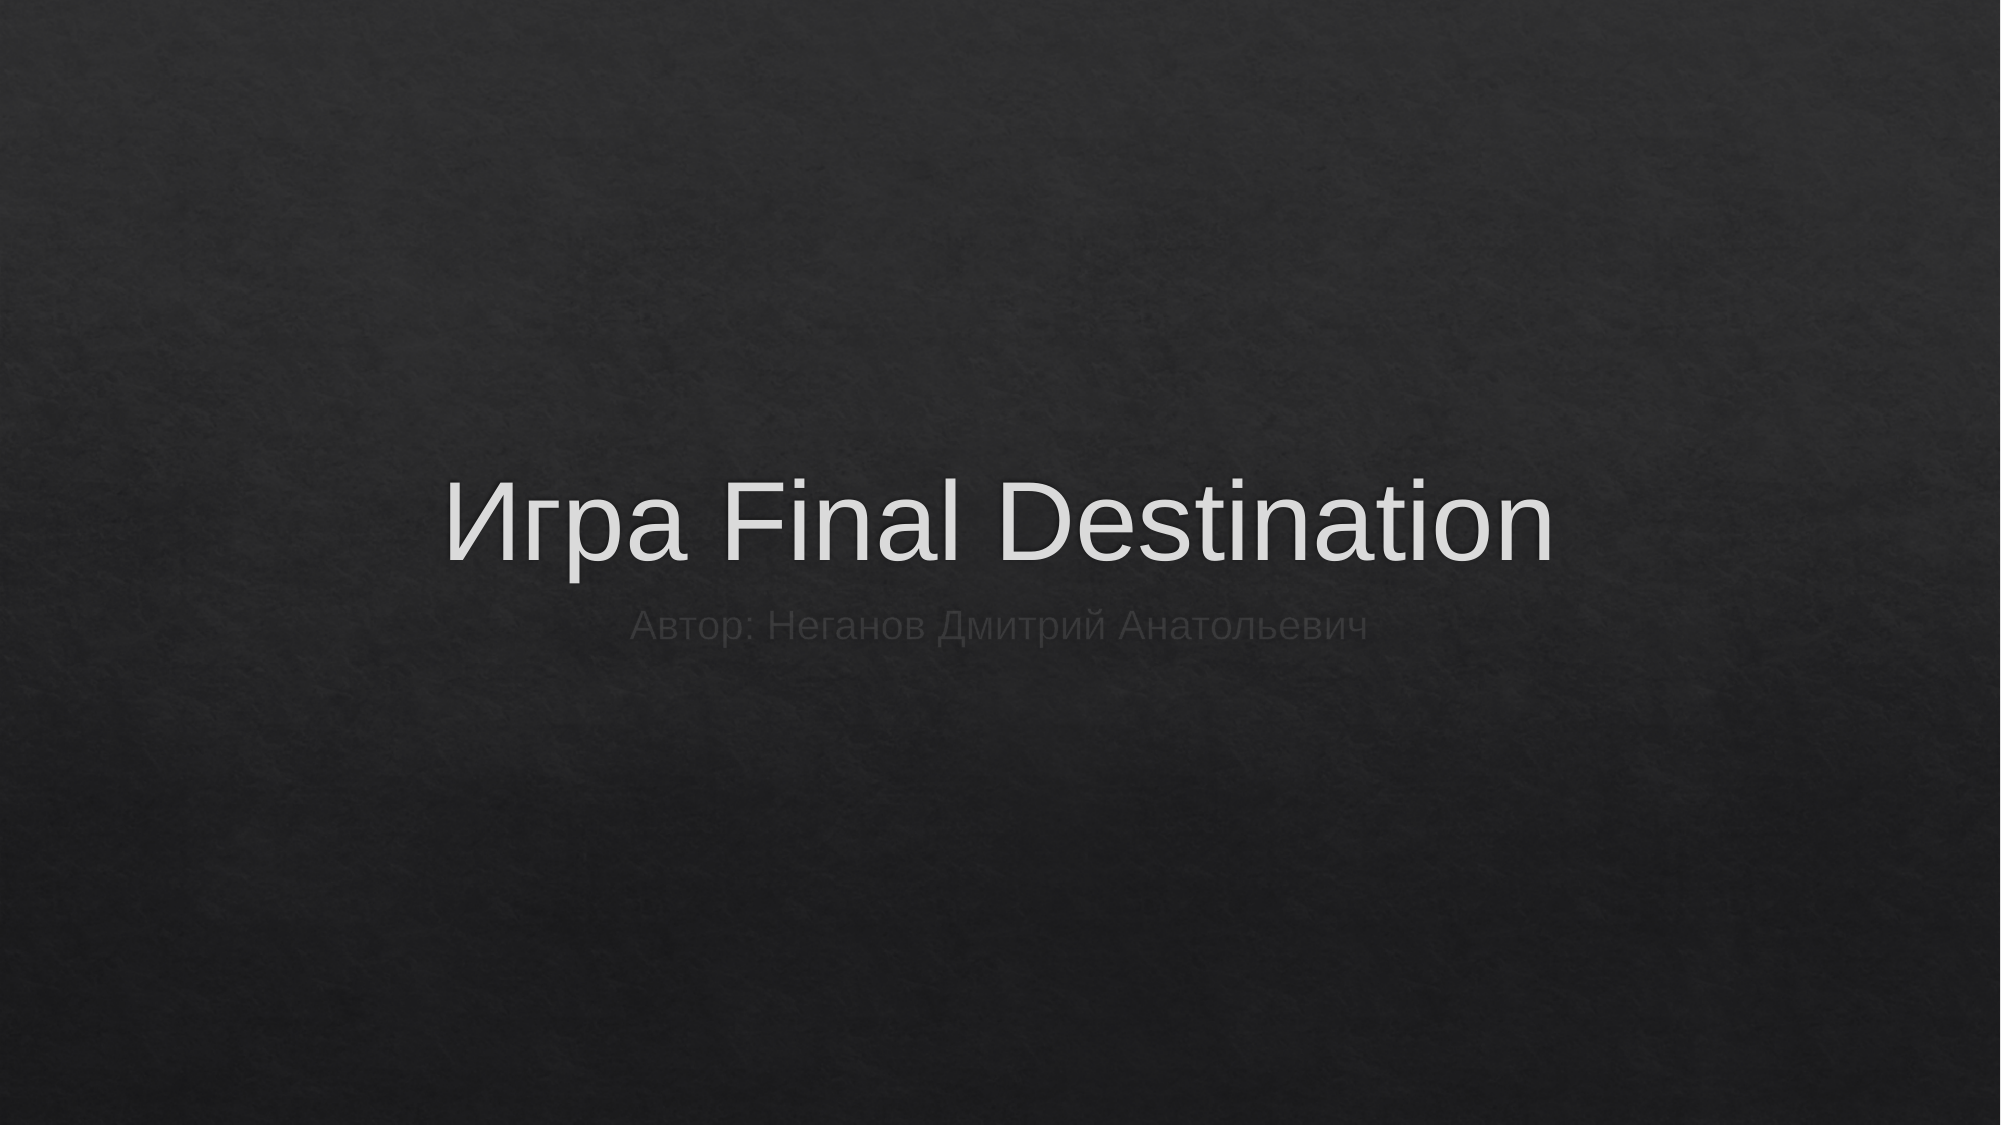

# Игра Final Destination
Автор: Неганов Дмитрий Анатольевич